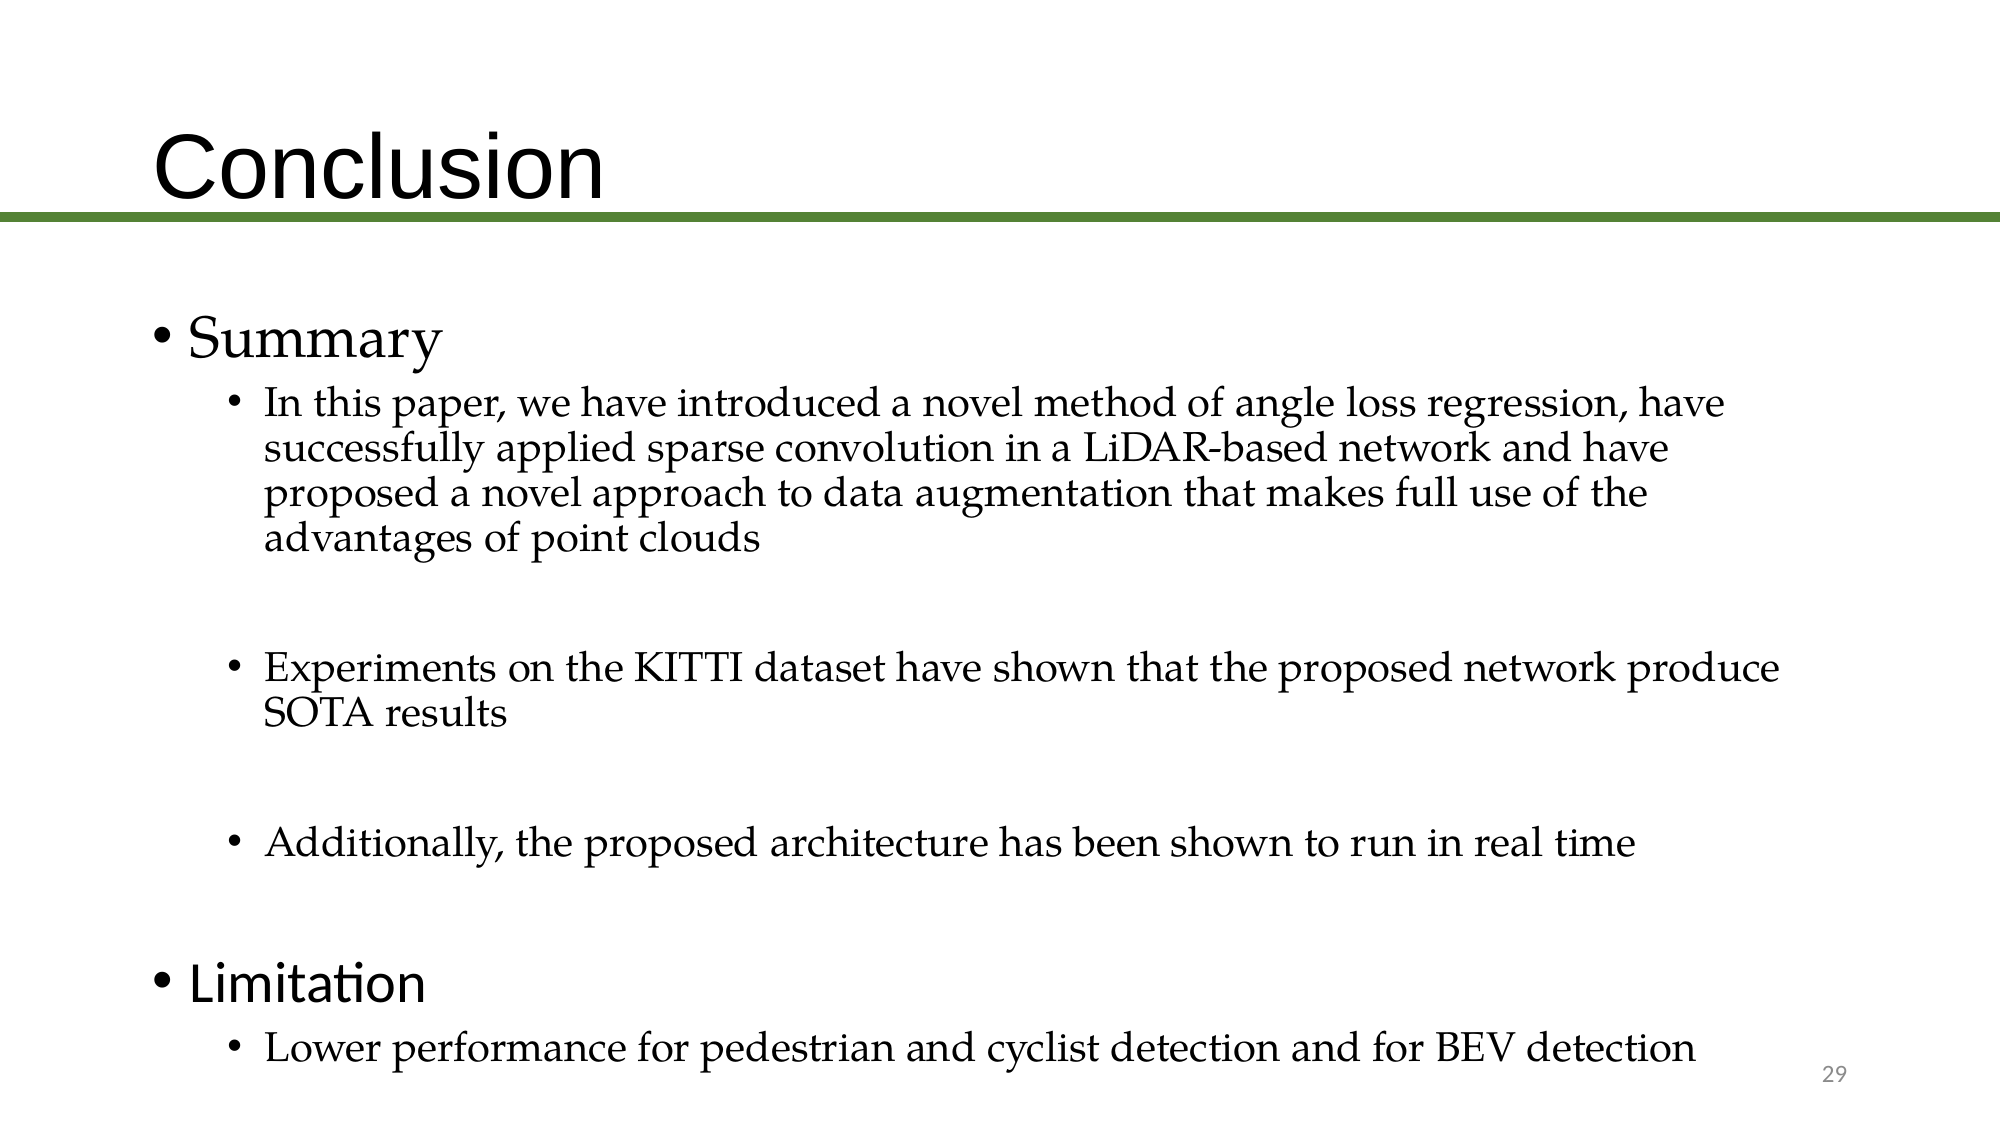

# Conclusion
Summary
In this paper, we have introduced a novel method of angle loss regression, have successfully applied sparse convolution in a LiDAR-based network and have proposed a novel approach to data augmentation that makes full use of the advantages of point clouds

Experiments on the KITTI dataset have shown that the proposed network produce SOTA results

Additionally, the proposed architecture has been shown to run in real time

Limitation
Lower performance for pedestrian and cyclist detection and for BEV detection

29